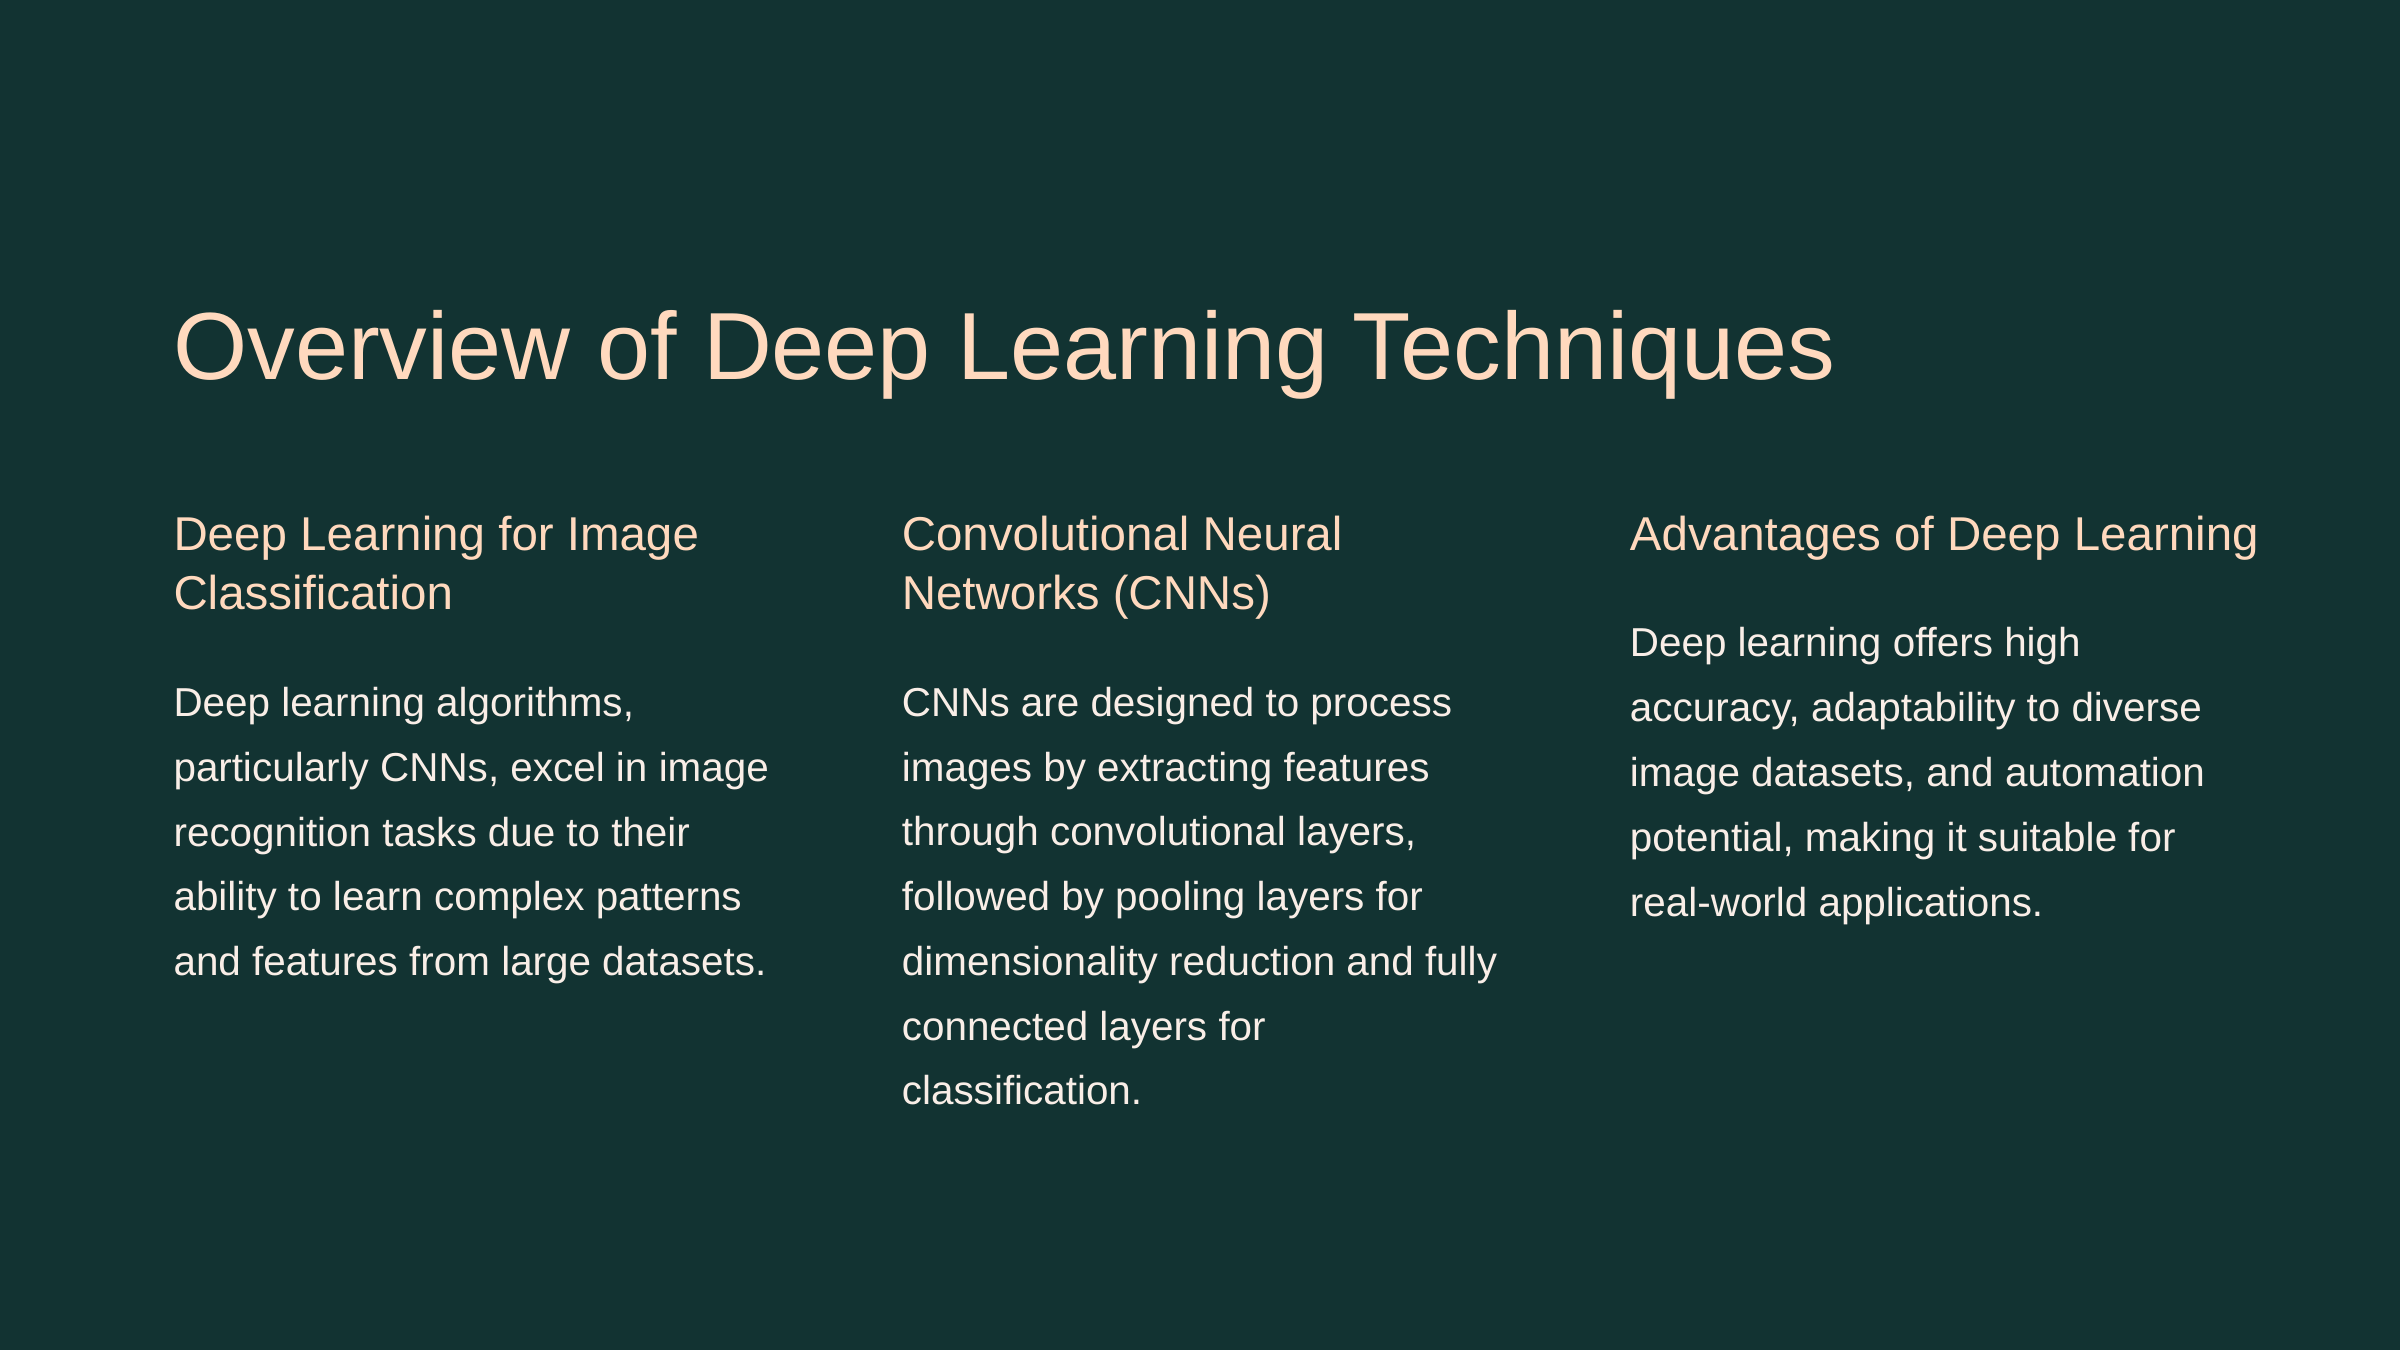

Overview of Deep Learning Techniques
Deep Learning for Image Classification
Convolutional Neural Networks (CNNs)
Advantages of Deep Learning
Deep learning offers high accuracy, adaptability to diverse image datasets, and automation potential, making it suitable for real-world applications.
Deep learning algorithms, particularly CNNs, excel in image recognition tasks due to their ability to learn complex patterns and features from large datasets.
CNNs are designed to process images by extracting features through convolutional layers, followed by pooling layers for dimensionality reduction and fully connected layers for classification.